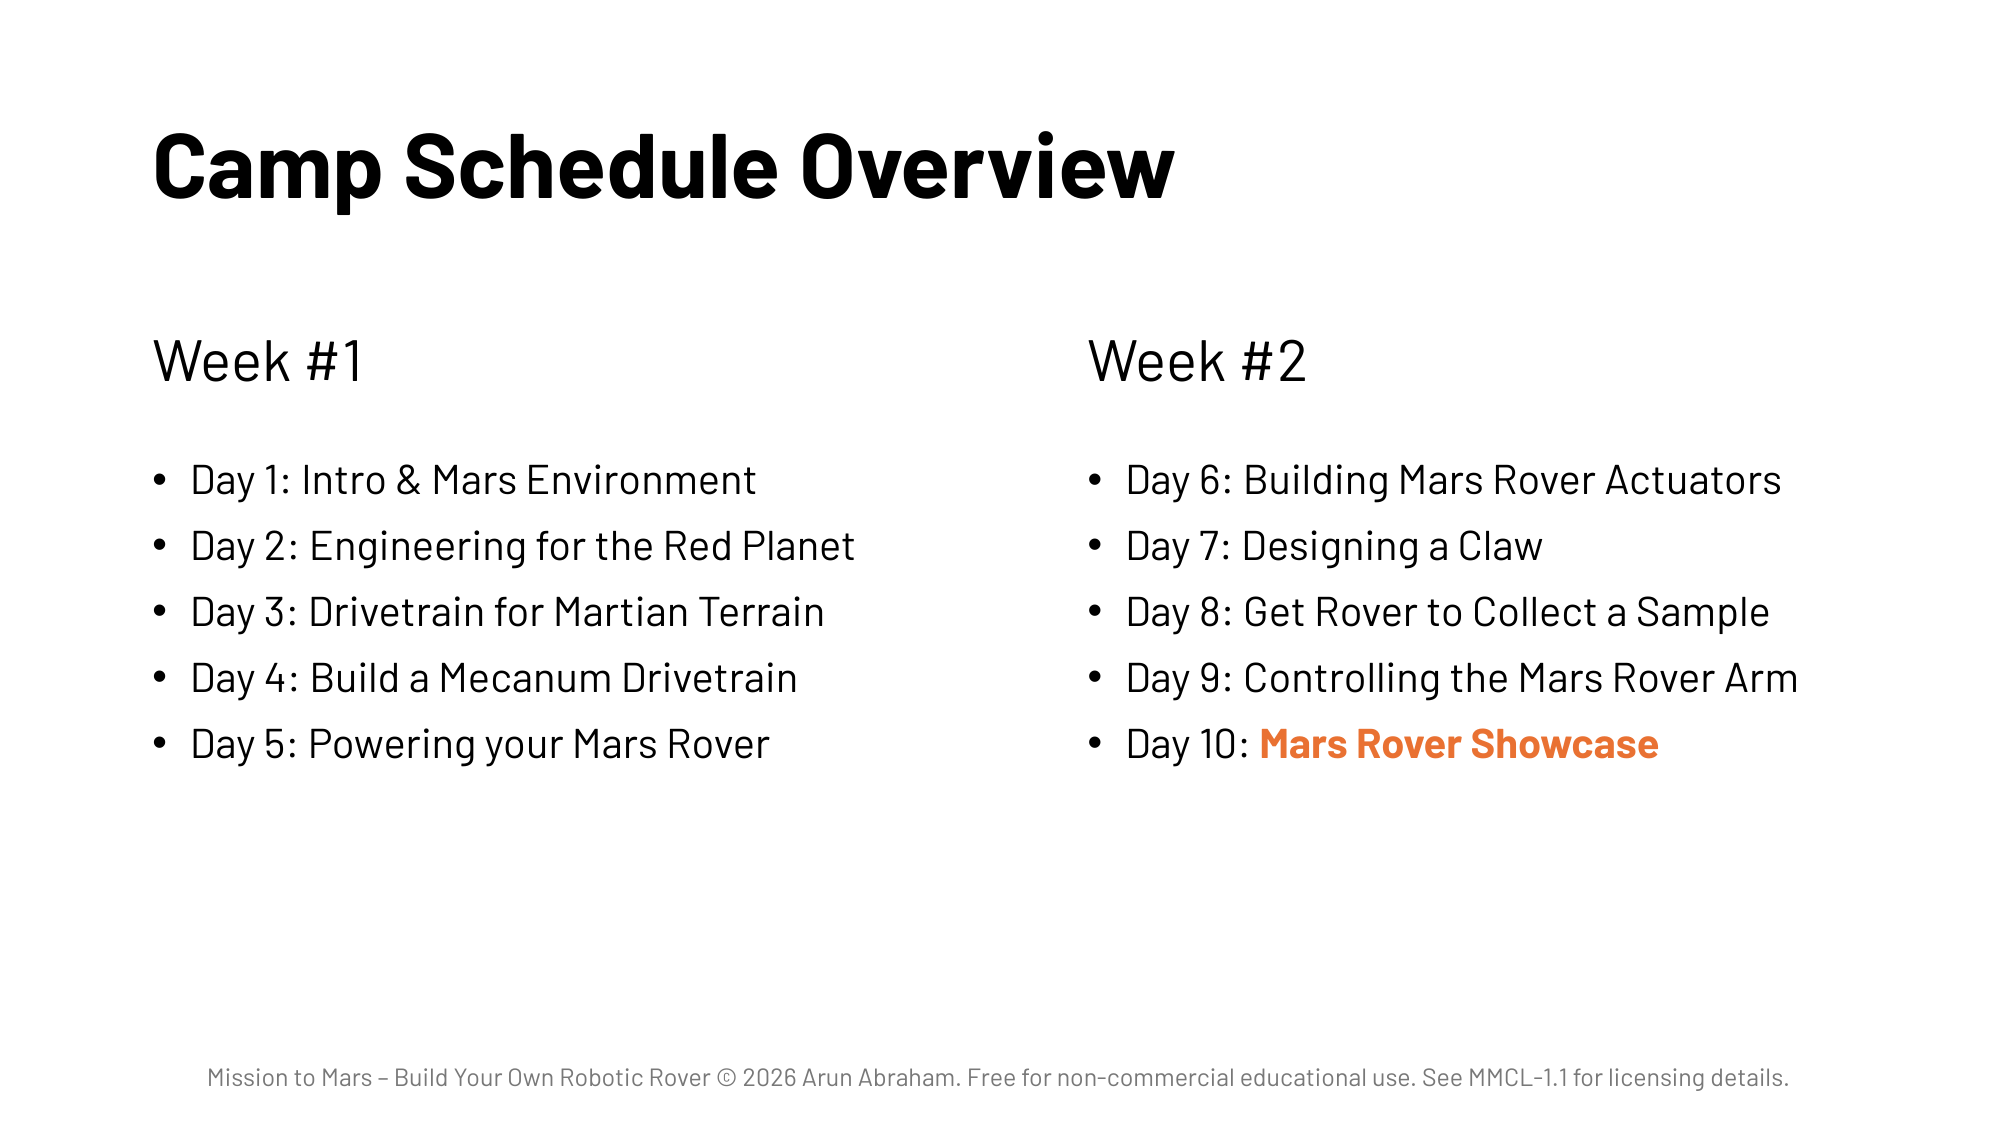

# Camp Schedule Overview
Week #1

Day 1: Intro & Mars Environment
Day 2: Engineering for the Red Planet
Day 3: Drivetrain for Martian Terrain
Day 4: Build a Mecanum Drivetrain
Day 5: Powering your Mars Rover
Week #2

Day 6: Building Mars Rover Actuators
Day 7: Designing a Claw
Day 8: Get Rover to Collect a Sample
Day 9: Controlling the Mars Rover Arm
Day 10: Mars Rover Showcase
Mission to Mars – Build Your Own Robotic Rover © 2026 Arun Abraham. Free for non-commercial educational use. See MMCL-1.1 for licensing details.